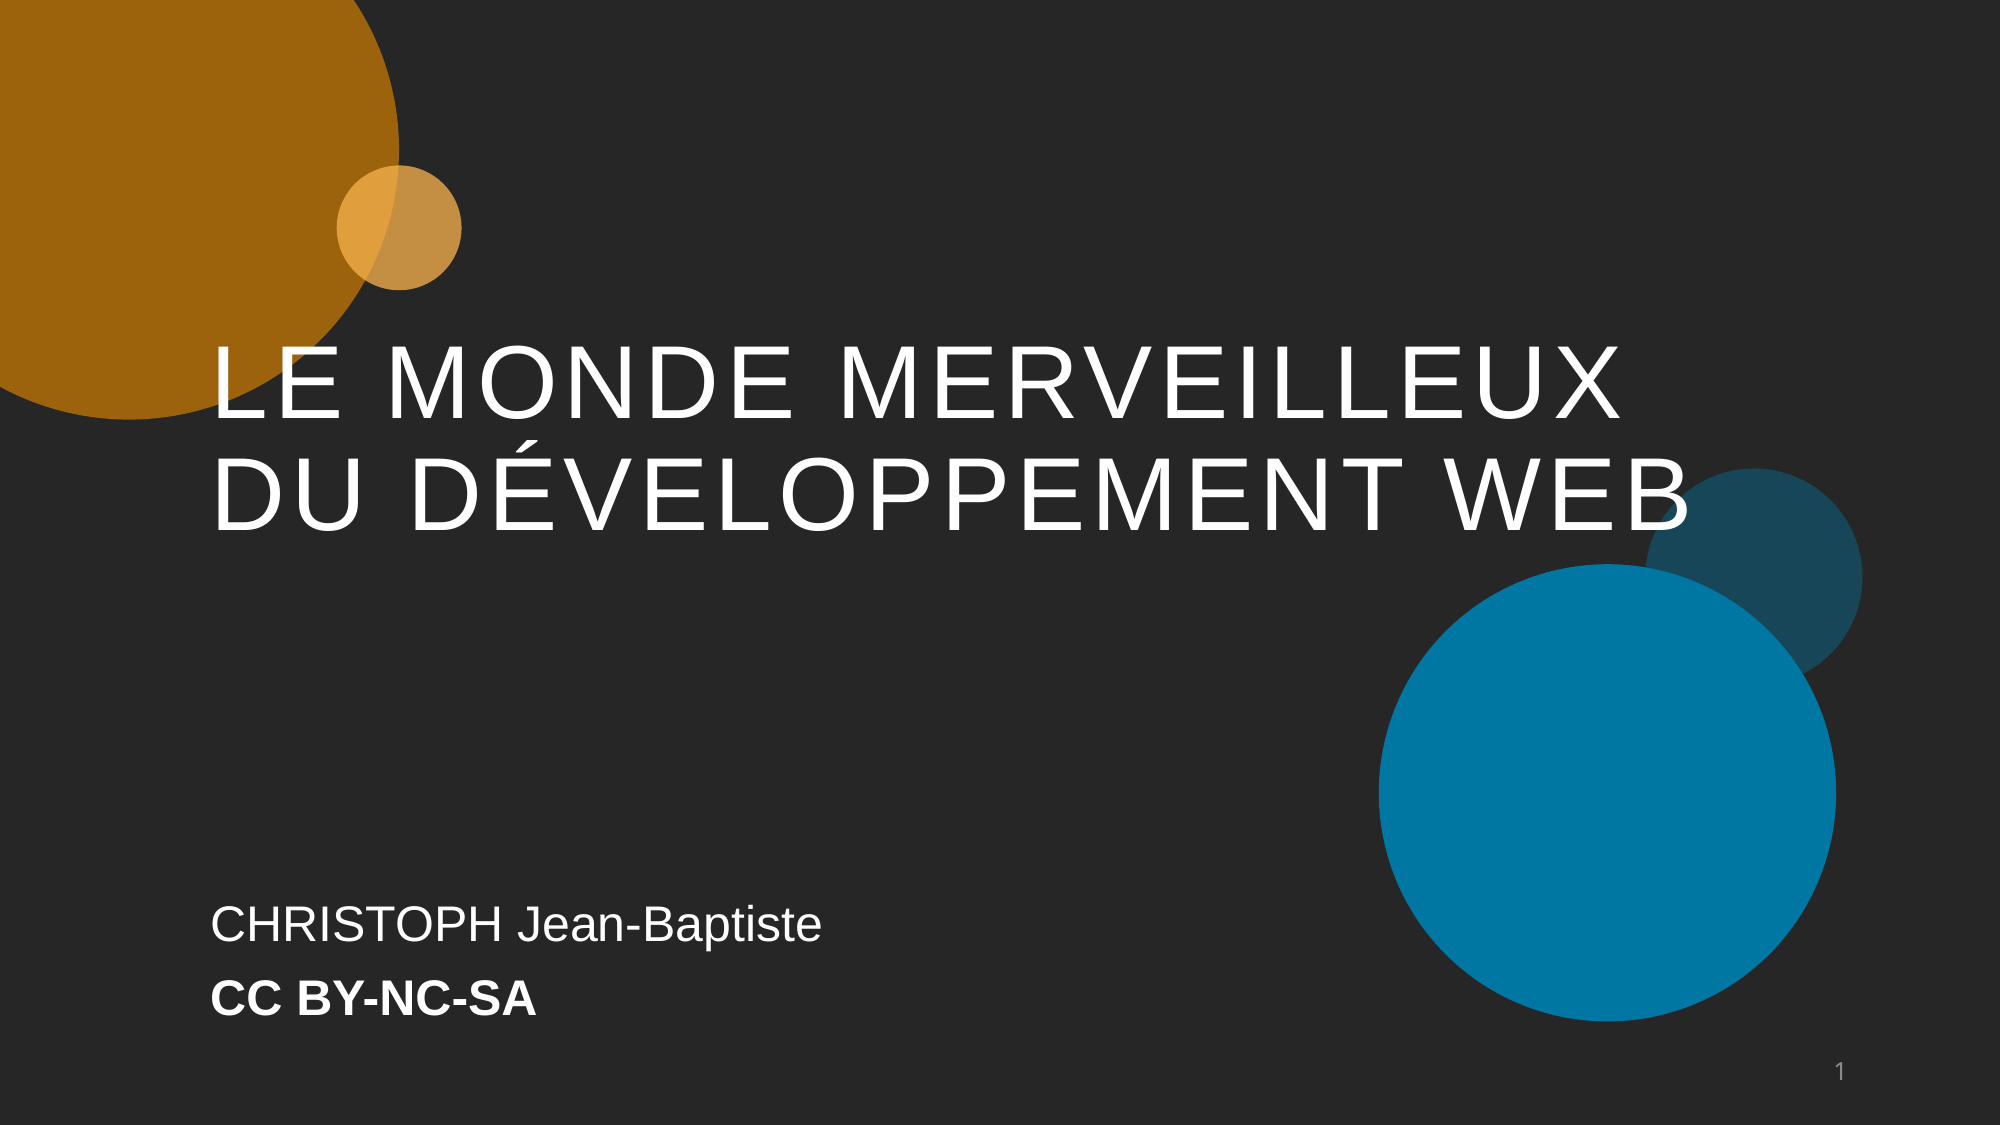

# LE MONDE MERVEILLEUX DU DÉVELOPPEMENT WEB

CHRISTOPH Jean-Baptiste
CC BY-NC-SA
1